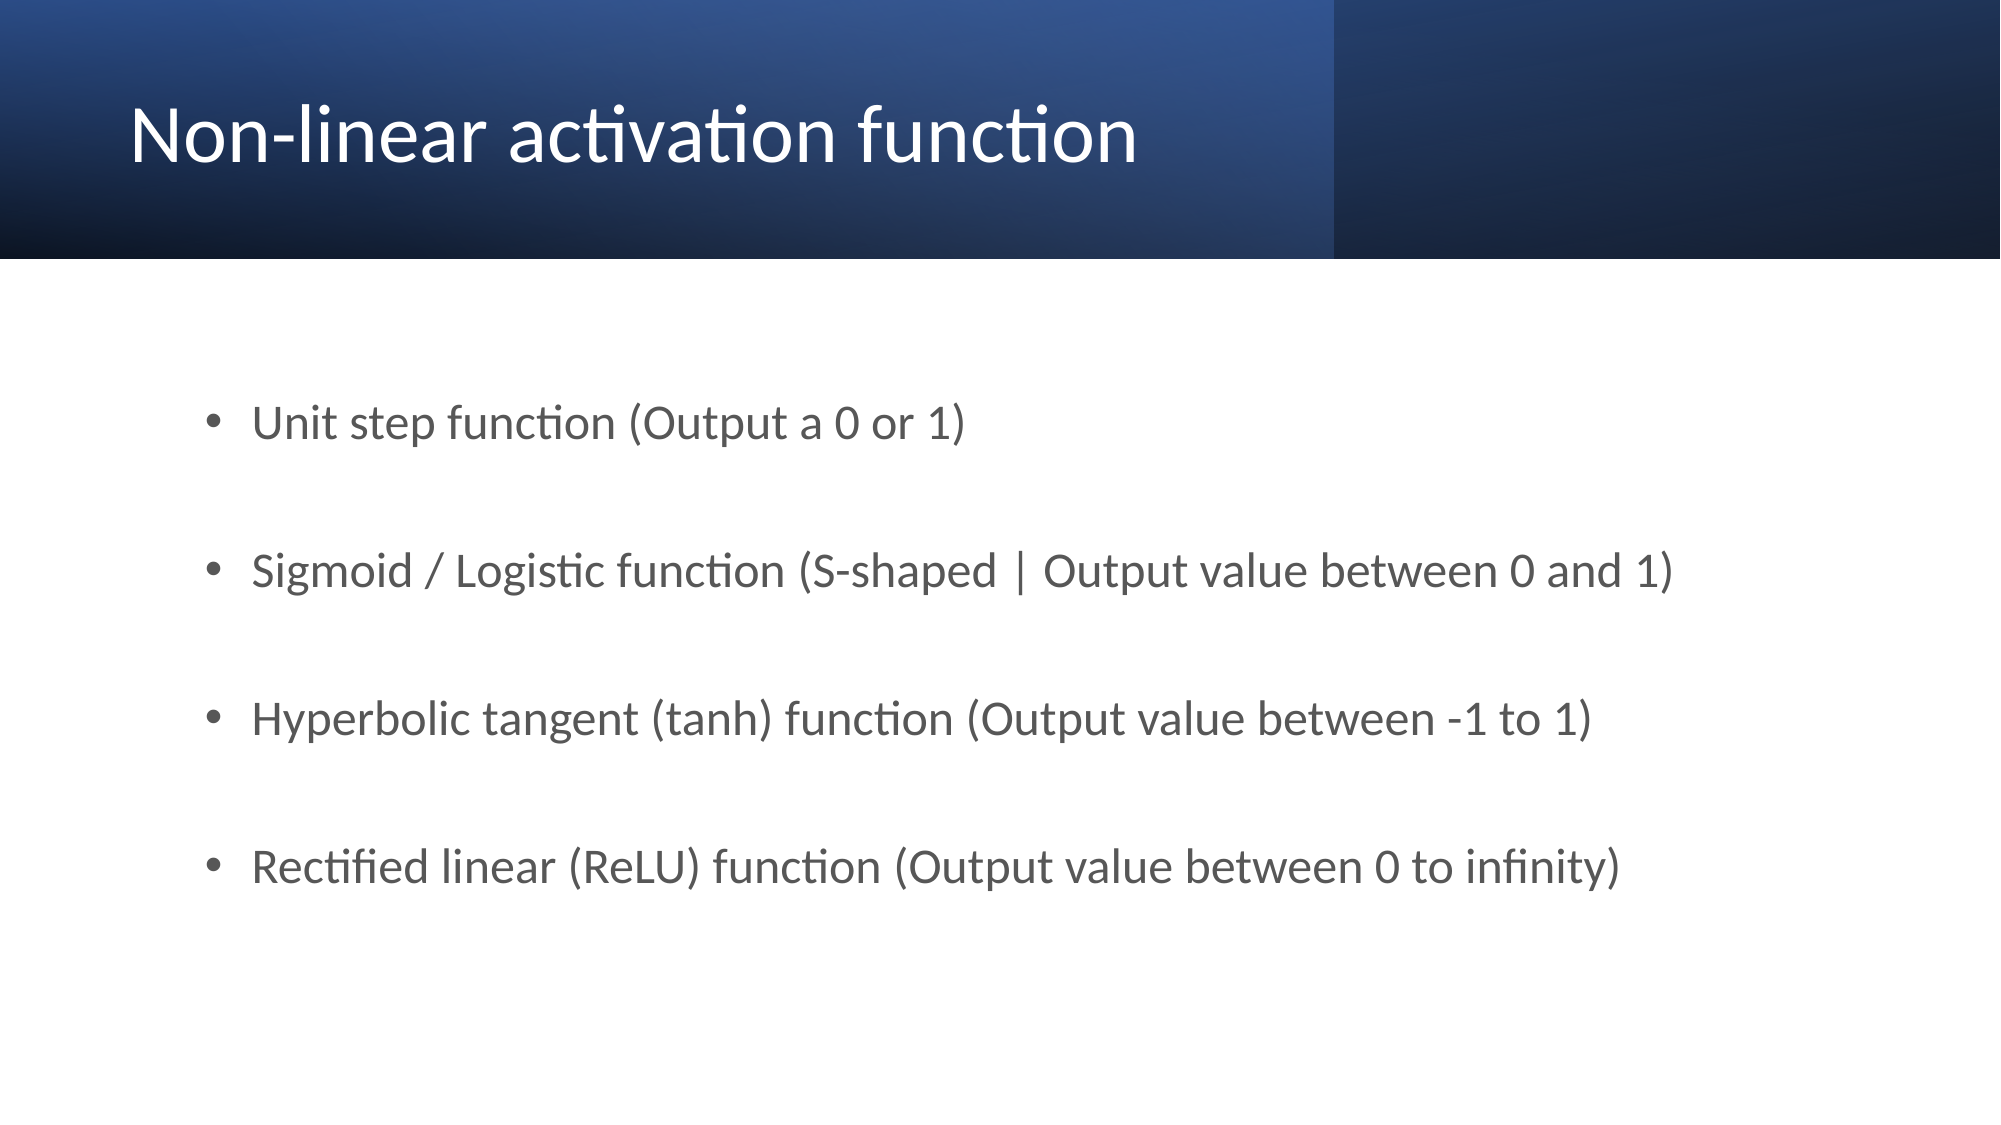

# Non-linear activation function

Unit step function (Output a 0 or 1)

Sigmoid / Logistic function (S-shaped | Output value between 0 and 1)

Hyperbolic tangent (tanh) function (Output value between -1 to 1)

Rectified linear (ReLU) function (Output value between 0 to infinity)

21